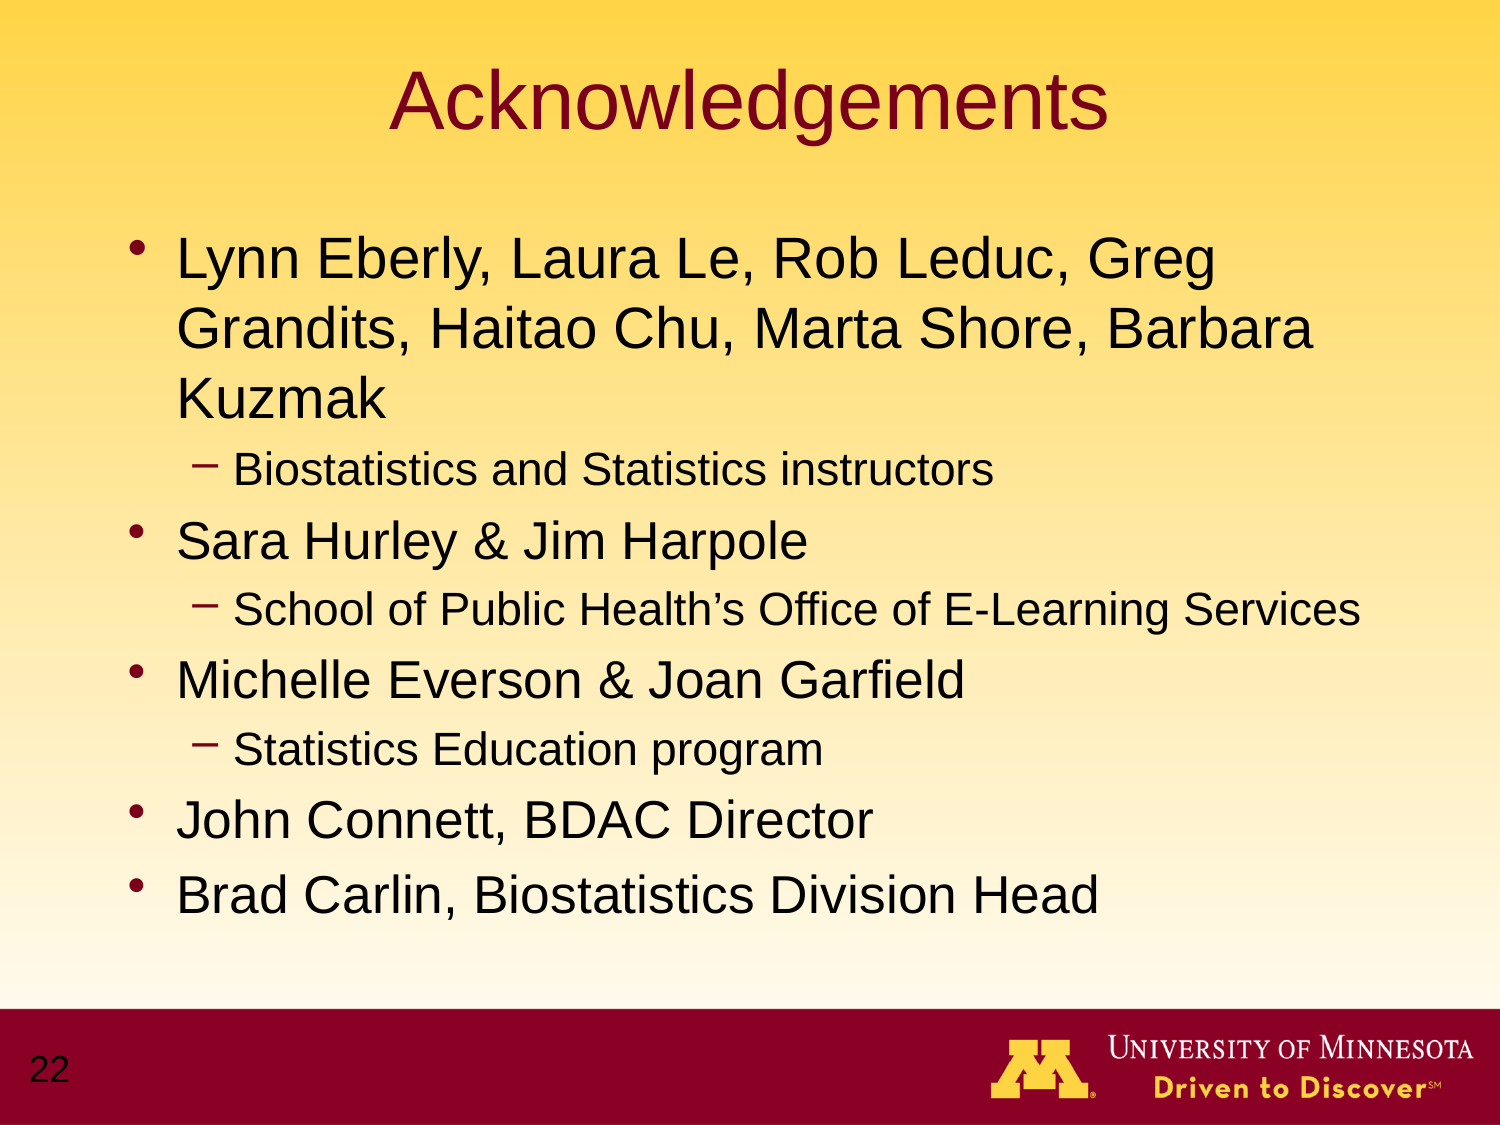

# Acknowledgements
Lynn Eberly, Laura Le, Rob Leduc, Greg Grandits, Haitao Chu, Marta Shore, Barbara Kuzmak
Biostatistics and Statistics instructors
Sara Hurley & Jim Harpole
School of Public Health’s Office of E-Learning Services
Michelle Everson & Joan Garfield
Statistics Education program
John Connett, BDAC Director
Brad Carlin, Biostatistics Division Head